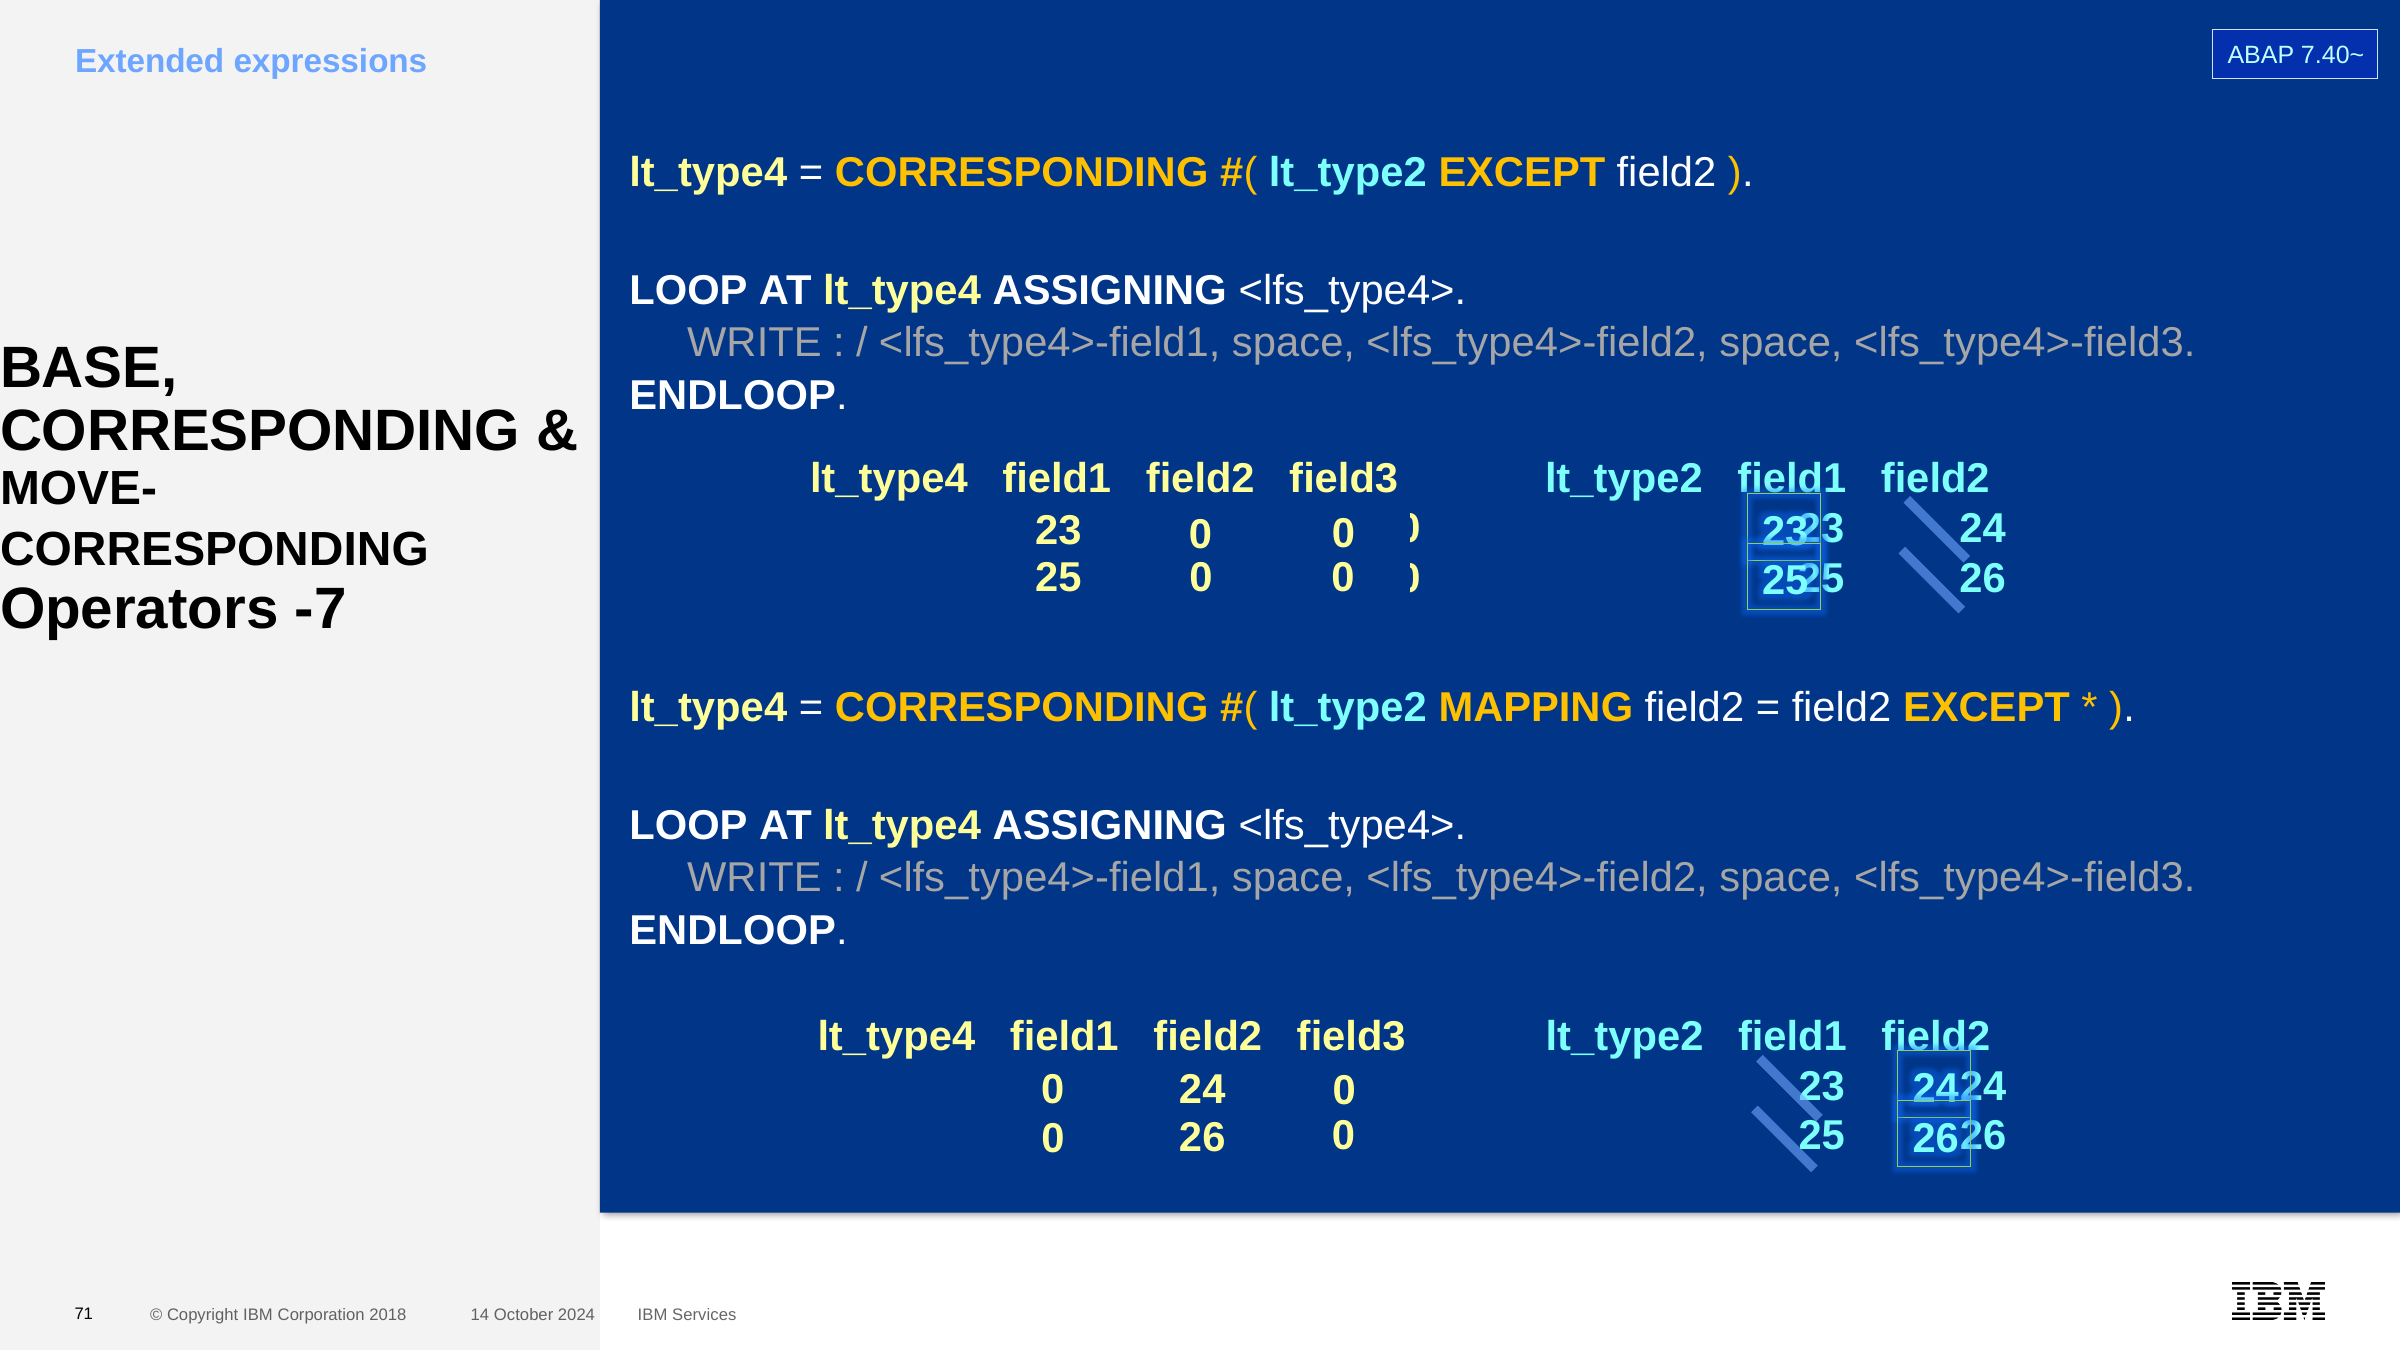

lt_type4 = CORRESPONDING #( lt_type2 EXCEPT field2 ).
LOOP AT lt_type4 ASSIGNING <lfs_type4>.
     WRITE : / <lfs_type4>-field1, space, <lfs_type4>-field2, space, <lfs_type4>-field3.
ENDLOOP.

lt_type4 = CORRESPONDING #( lt_type2 MAPPING field2 = field2 EXCEPT * ).
LOOP AT lt_type4 ASSIGNING <lfs_type4>.
     WRITE : / <lfs_type4>-field1, space, <lfs_type4>-field2, space, <lfs_type4>-field3.
ENDLOOP.

ABAP 7.40~
Extended expressions

# BASE, CORRESPONDING & MOVE-CORRESPONDING  Operators -7
lt_type4   field1   field2   field3
                      43          41         40
                      45          42         40
lt_type2   field1   field2
                      23          24
                      25          26
23
23
0
0

25
0
0
25
lt_type4   field1   field2   field3
                      23          0           0
                      25          0           0
lt_type2   field1   field2
                      23          24
                      25          26
24
0
24
0

0
26
26
0